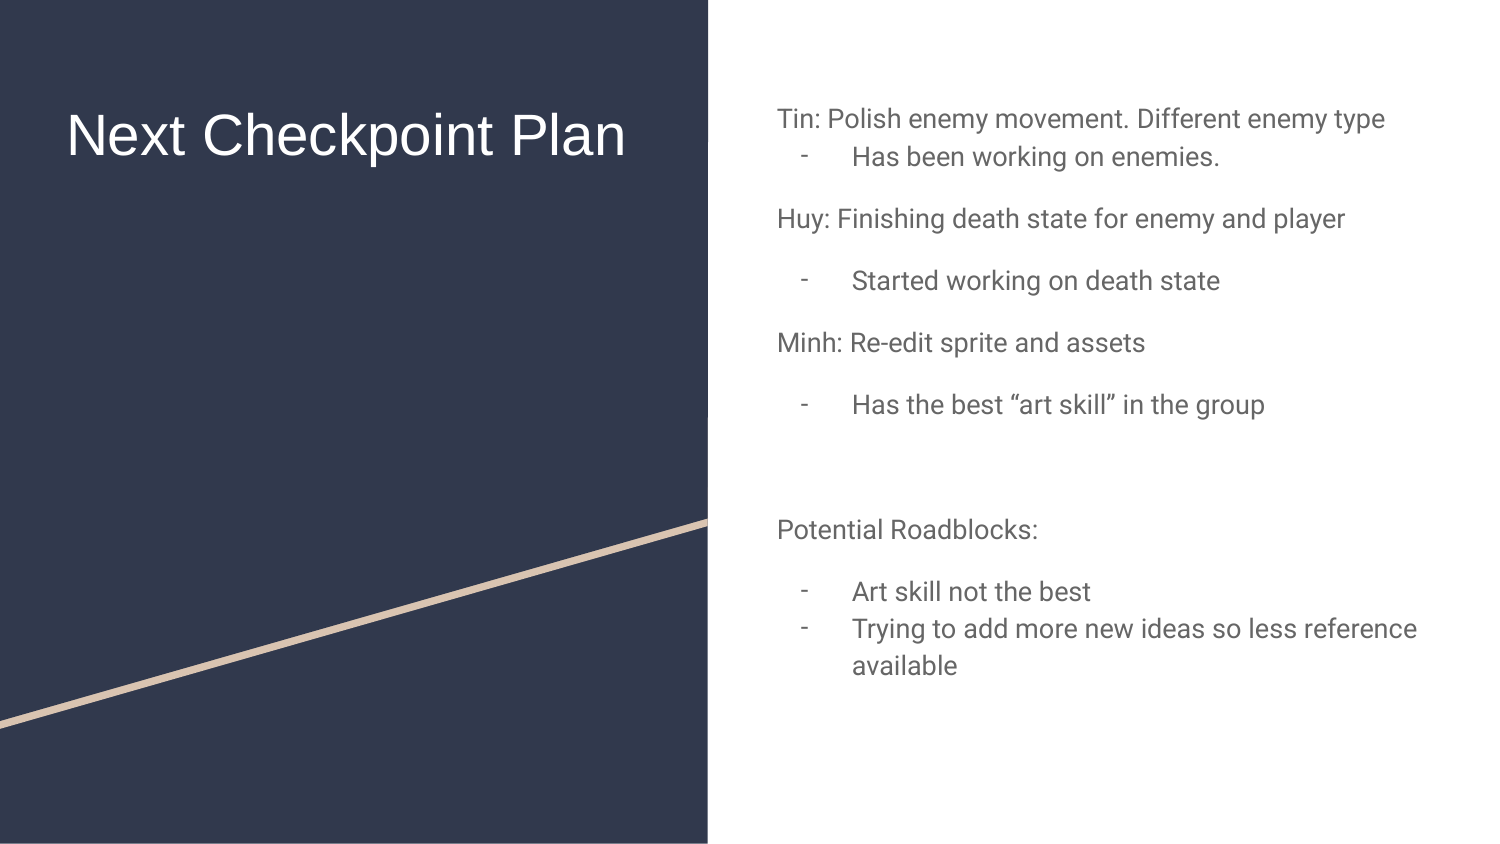

# Next Checkpoint Plan
Tin: Polish enemy movement. Different enemy type
Has been working on enemies.
Huy: Finishing death state for enemy and player
Started working on death state
Minh: Re-edit sprite and assets
Has the best “art skill” in the group

Potential Roadblocks:
Art skill not the best
Trying to add more new ideas so less reference available